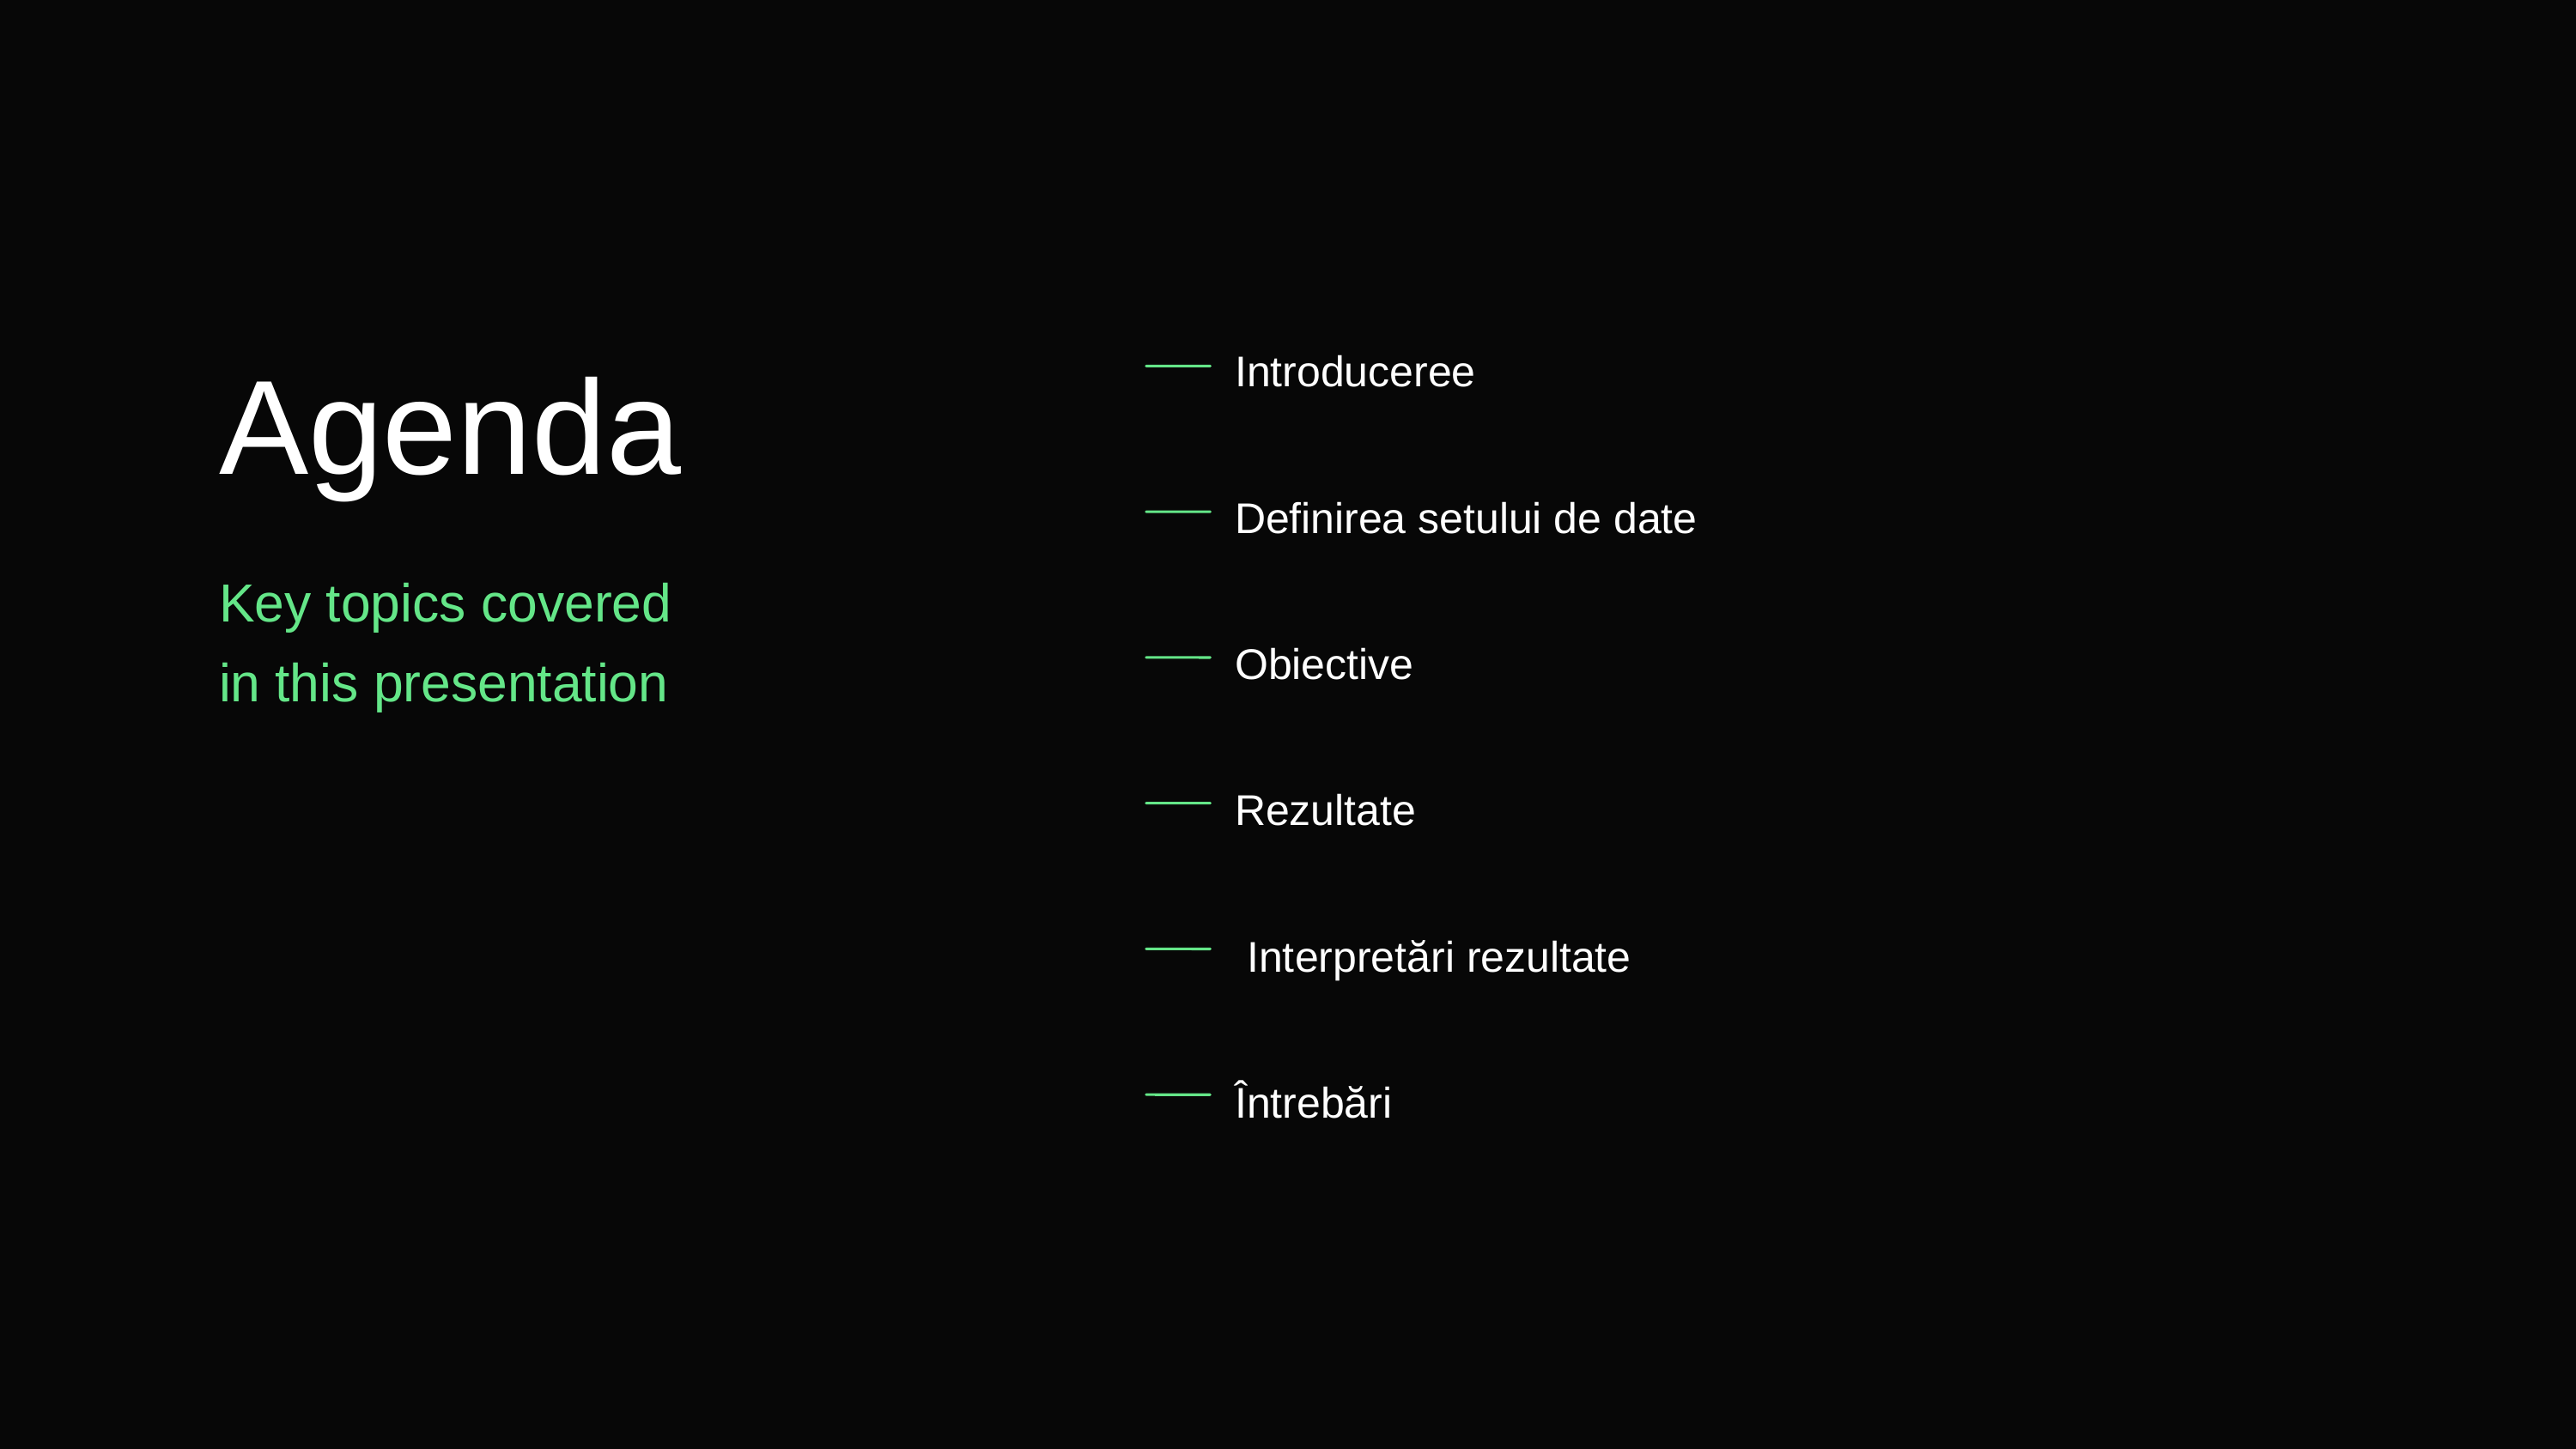

Introduceree
Agenda
Key topics covered
in this presentation

Definirea setului de date

Obiective

Rezultate

 Interpretări rezultate

Întrebări